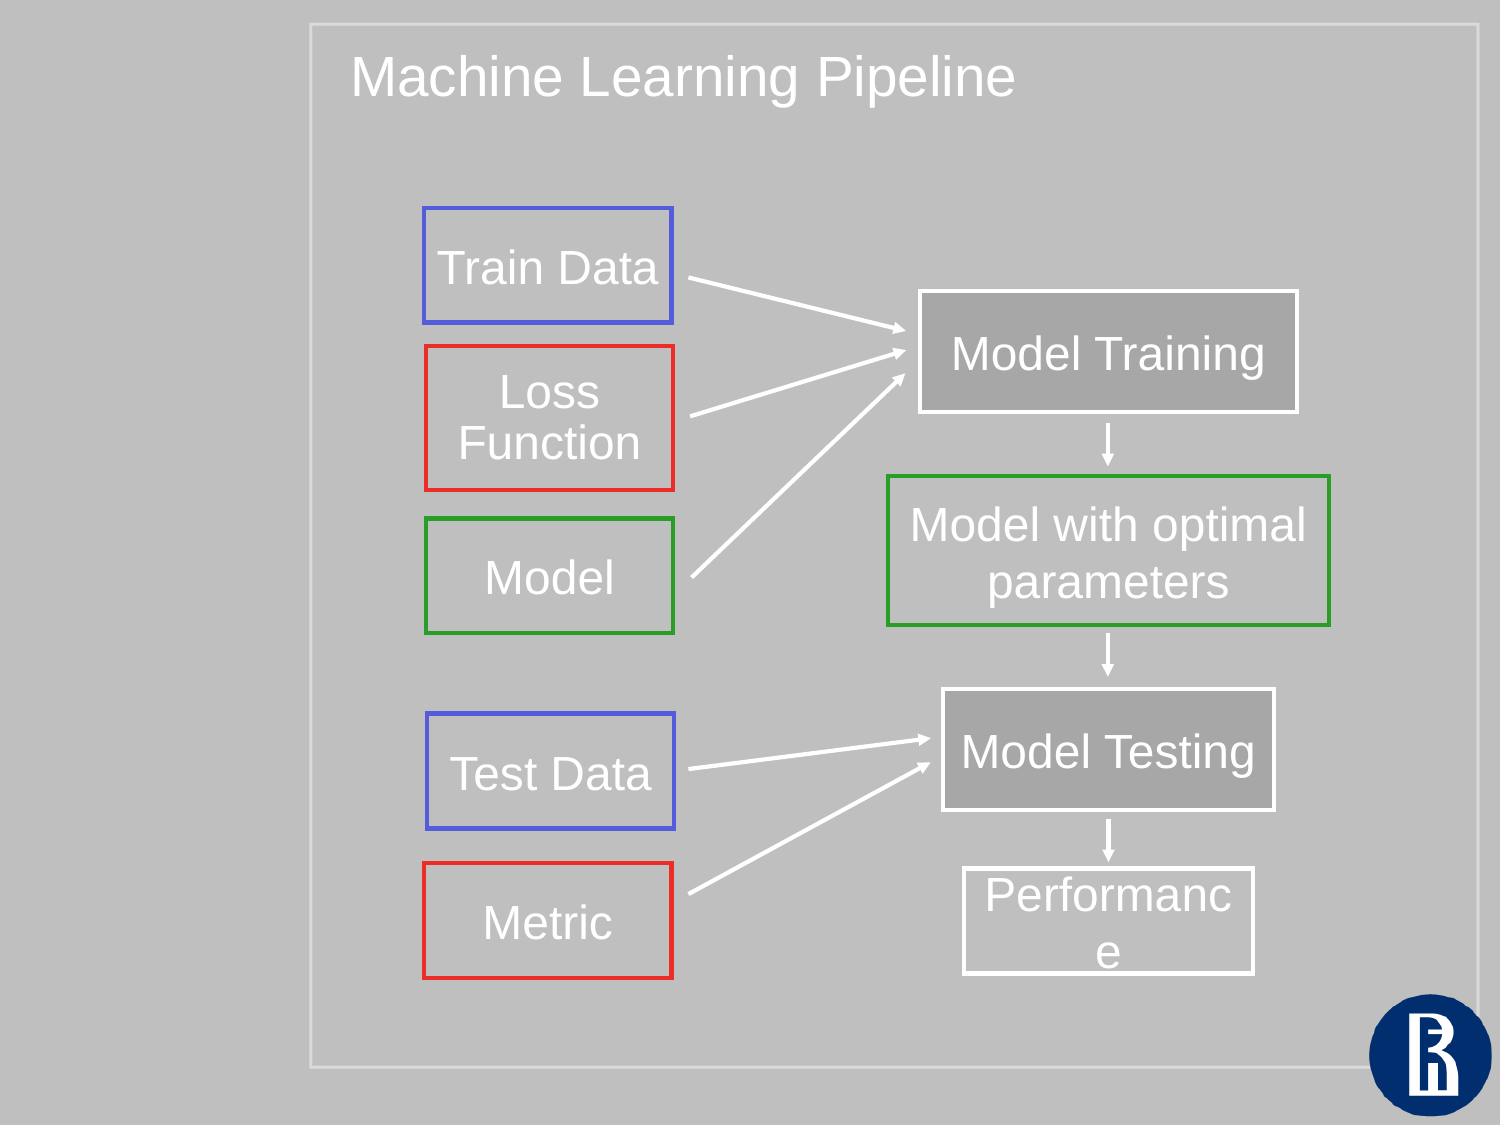

Machine Learning Pipeline
Train Data

Model Training
Loss Function

Model with optimal parameters
Model

Model Testing
Test Data

Metric
Performance